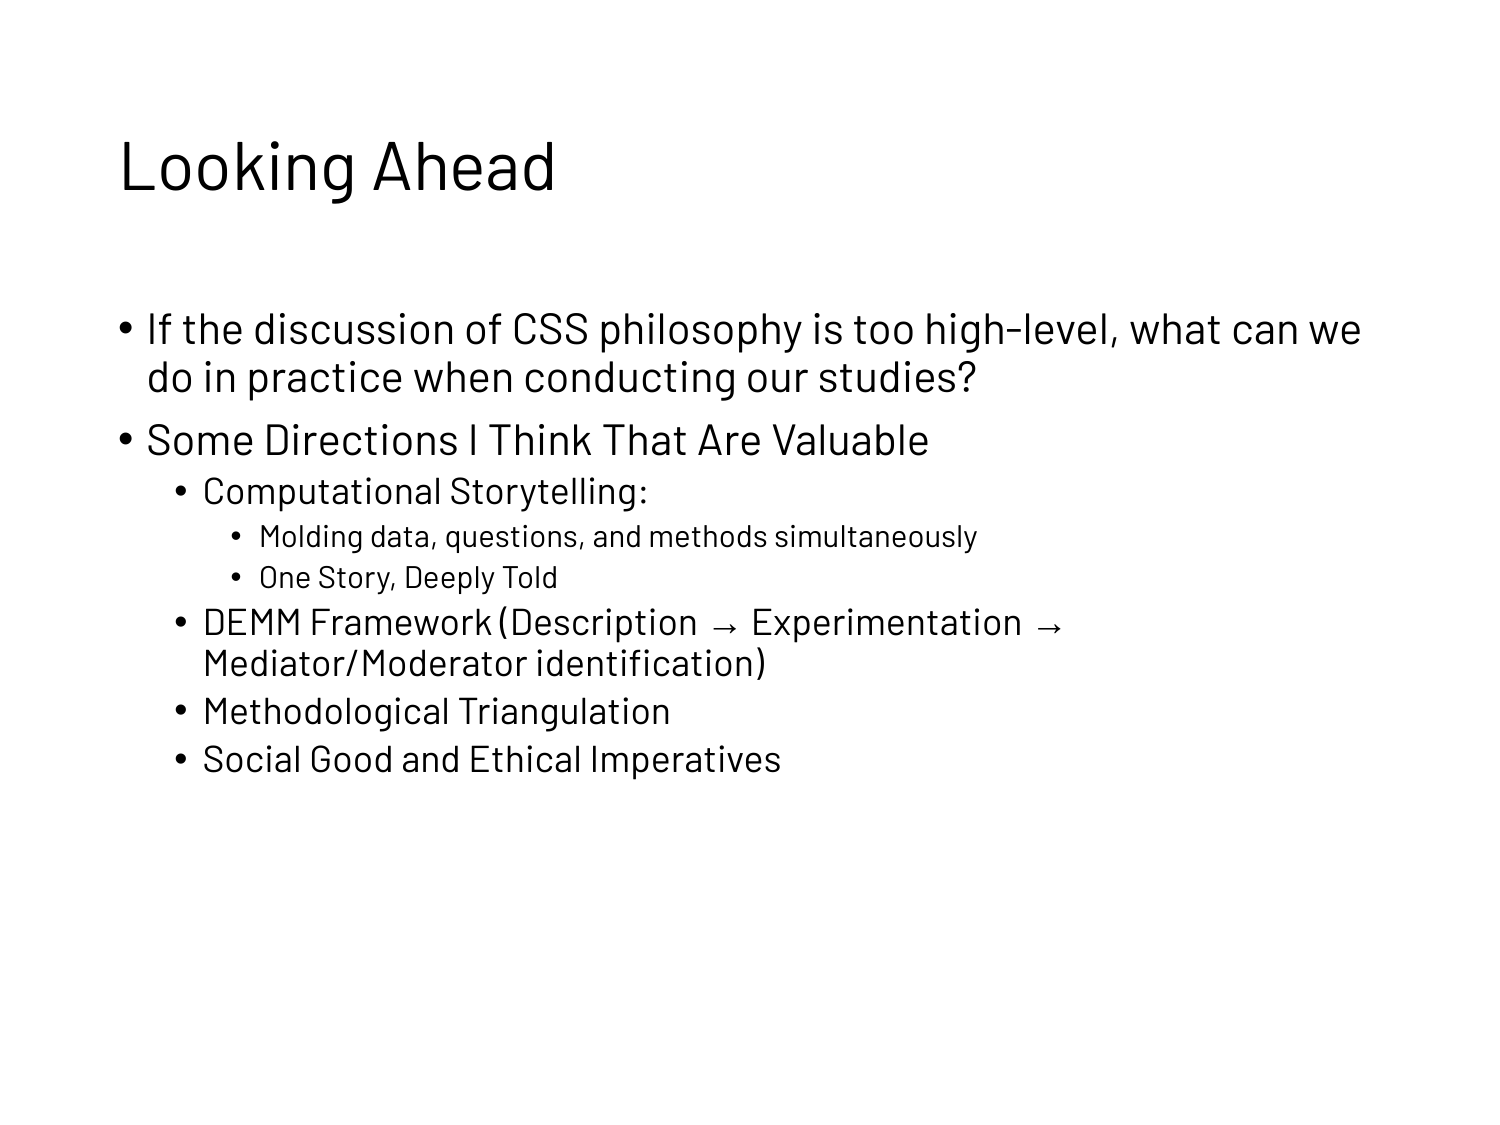

# Looking Ahead
If the discussion of CSS philosophy is too high-level, what can we do in practice when conducting our studies?
Some Directions I Think That Are Valuable
Computational Storytelling:
Molding data, questions, and methods simultaneously
One Story, Deeply Told
DEMM Framework (Description → Experimentation → Mediator/Moderator identification)
Methodological Triangulation
Social Good and Ethical Imperatives